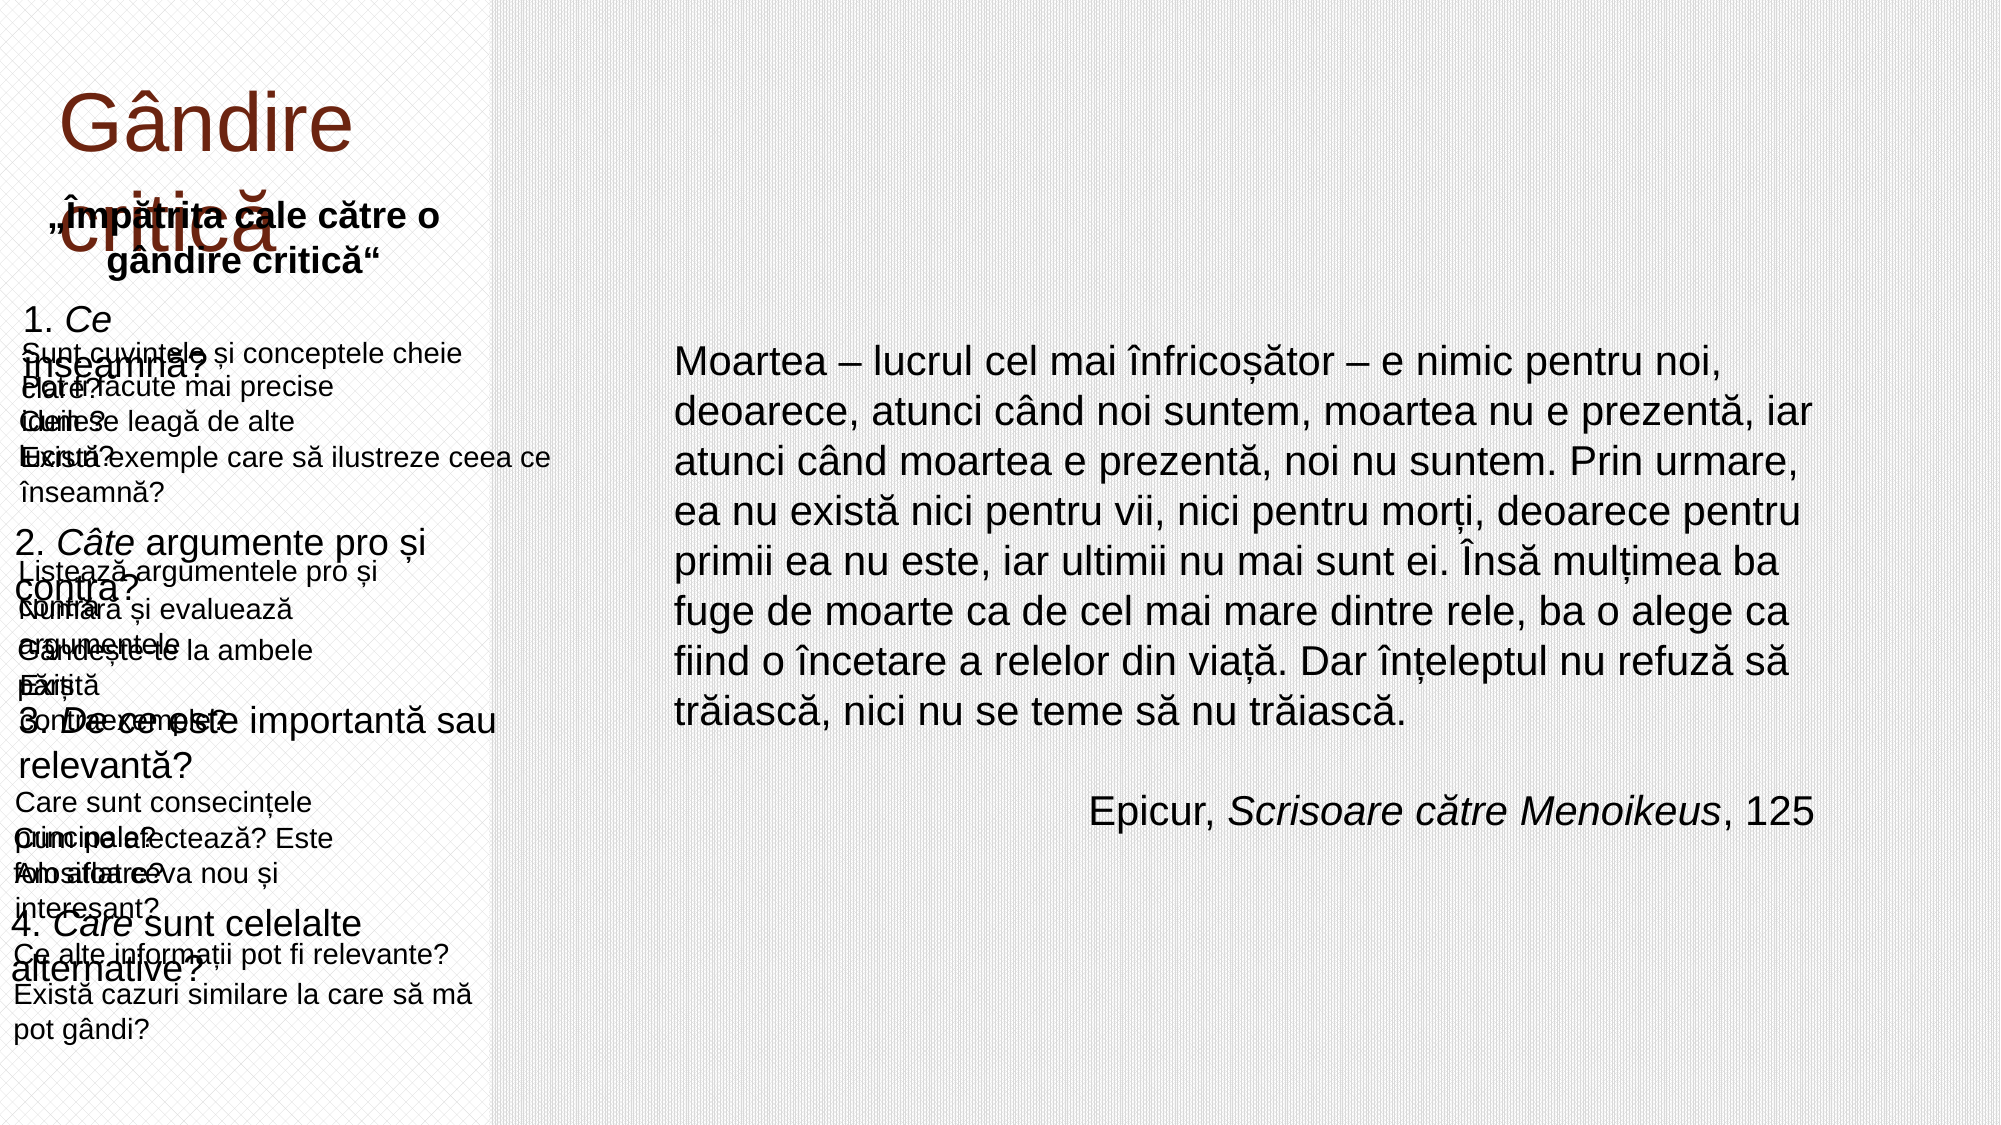

Gândire critică
„Împătrita cale către o gândire critică“
Gândire clară și rațională
1. Ce înseamnă?
Sunt cuvintele și conceptele cheie clare?
Moartea – lucrul cel mai înfricoșător – e nimic pentru noi, deoarece, atunci când noi suntem, moartea nu e prezentă, iar atunci când moartea e prezentă, noi nu suntem. Prin urmare, ea nu există nici pentru vii, nici pentru morți, deoarece pentru primii ea nu este, iar ultimii nu mai sunt ei. Însă mulțimea ba fuge de moarte ca de cel mai mare dintre rele, ba o alege ca fiind o încetare a relelor din viață. Dar înțeleptul nu refuză să trăiască, nici nu se teme să nu trăiască.

Epicur, Scrisoare către Menoikeus, 125
Pot fi făcute mai precise ideile?
Cum se leagă de alte lucruri?
Există exemple care să ilustreze ceea ce înseamnă?
2. Câte argumente pro și contra?
Listează argumentele pro și contra
Numără și evaluează argumentele
Gândește-te la ambele părți
Există contraexemple?
3. De ce este importantă sau relevantă?
Care sunt consecințele principale?
Cum ne afectează? Este folositoare?
Am aflat ceva nou și interesant?
4. Care sunt celelalte alternative?
Ce alte informații pot fi relevante?
Există cazuri similare la care să mă pot gândi?
Ronald Reagan, Berlin Wall Speech, Berlinul de Vest, 12 iunie 1987
sursa: https://www.reaganfoundation.org/library-museum/permanent-exhibitions/berlin-wall/from-the-archives/president-reagans-address-at-the-brandenburg-gate/